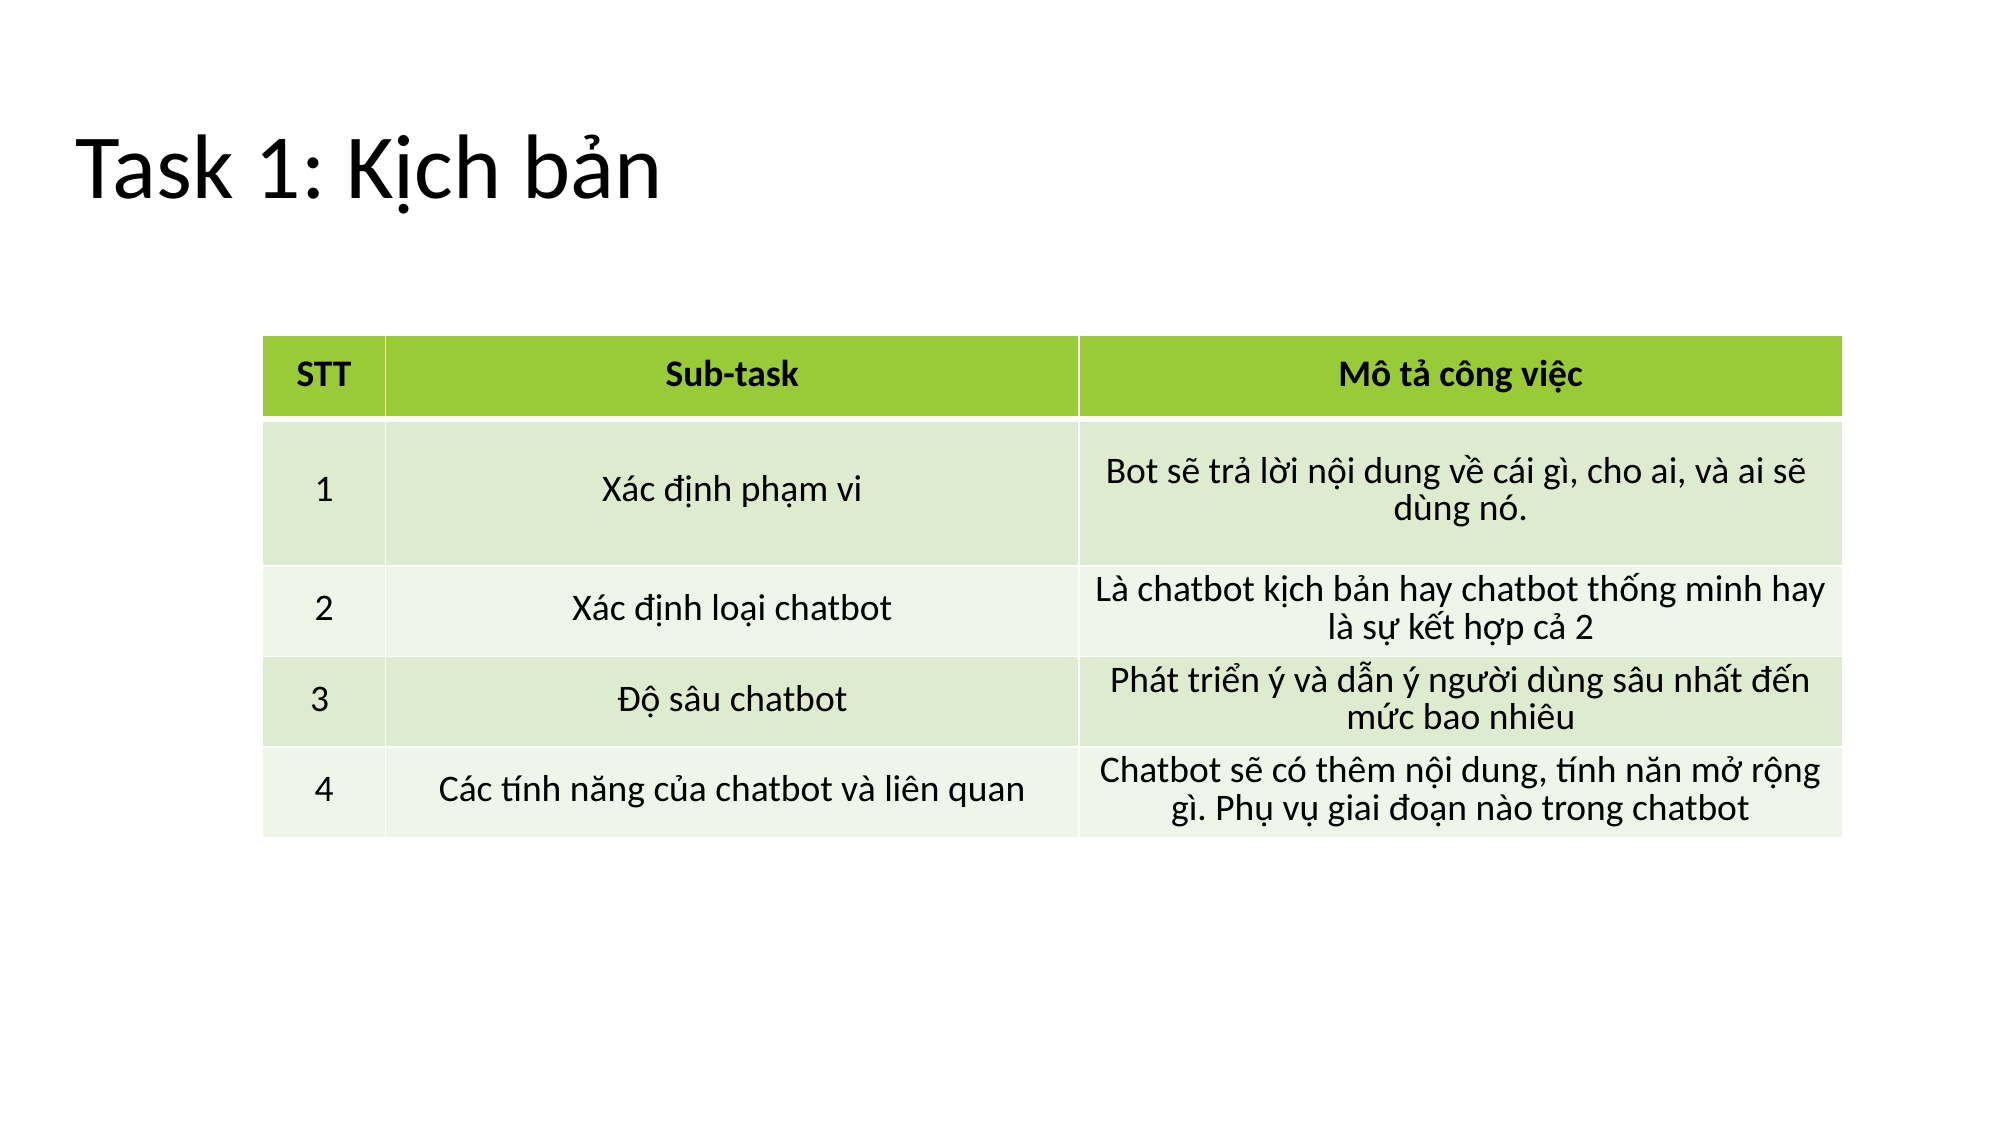

# Task 1: Kịch bản
| STT | Sub-task | Mô tả công việc |
| --- | --- | --- |
| 1 | Xác định phạm vi | Bot sẽ trả lời nội dung về cái gì, cho ai, và ai sẽ dùng nó. |
| 2 | Xác định loại chatbot | Là chatbot kịch bản hay chatbot thống minh hay là sự kết hợp cả 2 |
| 3 | Độ sâu chatbot | Phát triển ý và dẫn ý người dùng sâu nhất đến mức bao nhiêu |
| 4 | Các tính năng của chatbot và liên quan | Chatbot sẽ có thêm nội dung, tính năn mở rộng gì. Phụ vụ giai đoạn nào trong chatbot |